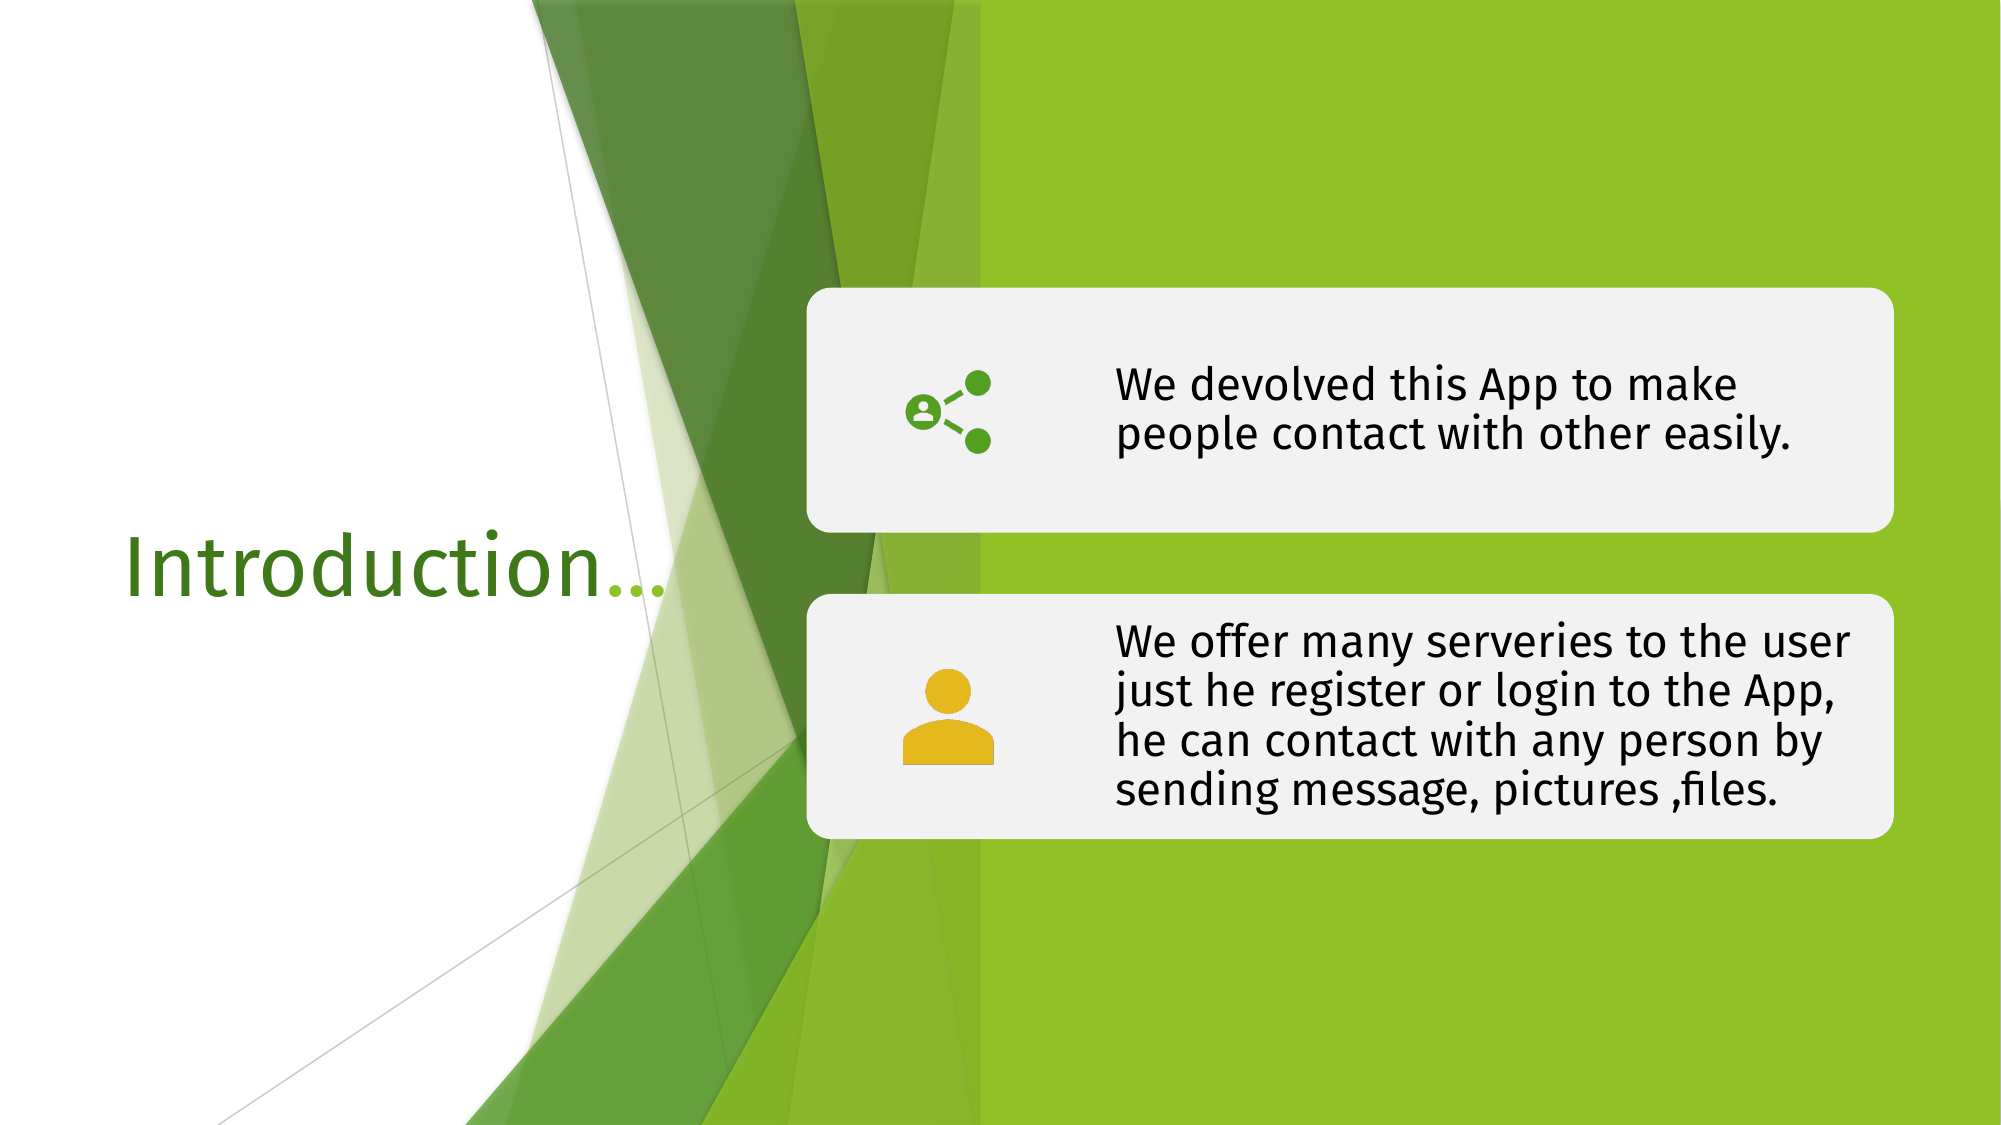

We devolved this App to make people contact with other easily.
We offer many serveries to the user just he register or login to the App, he can contact with any person by sending message, pictures ,files.
# Introduction…